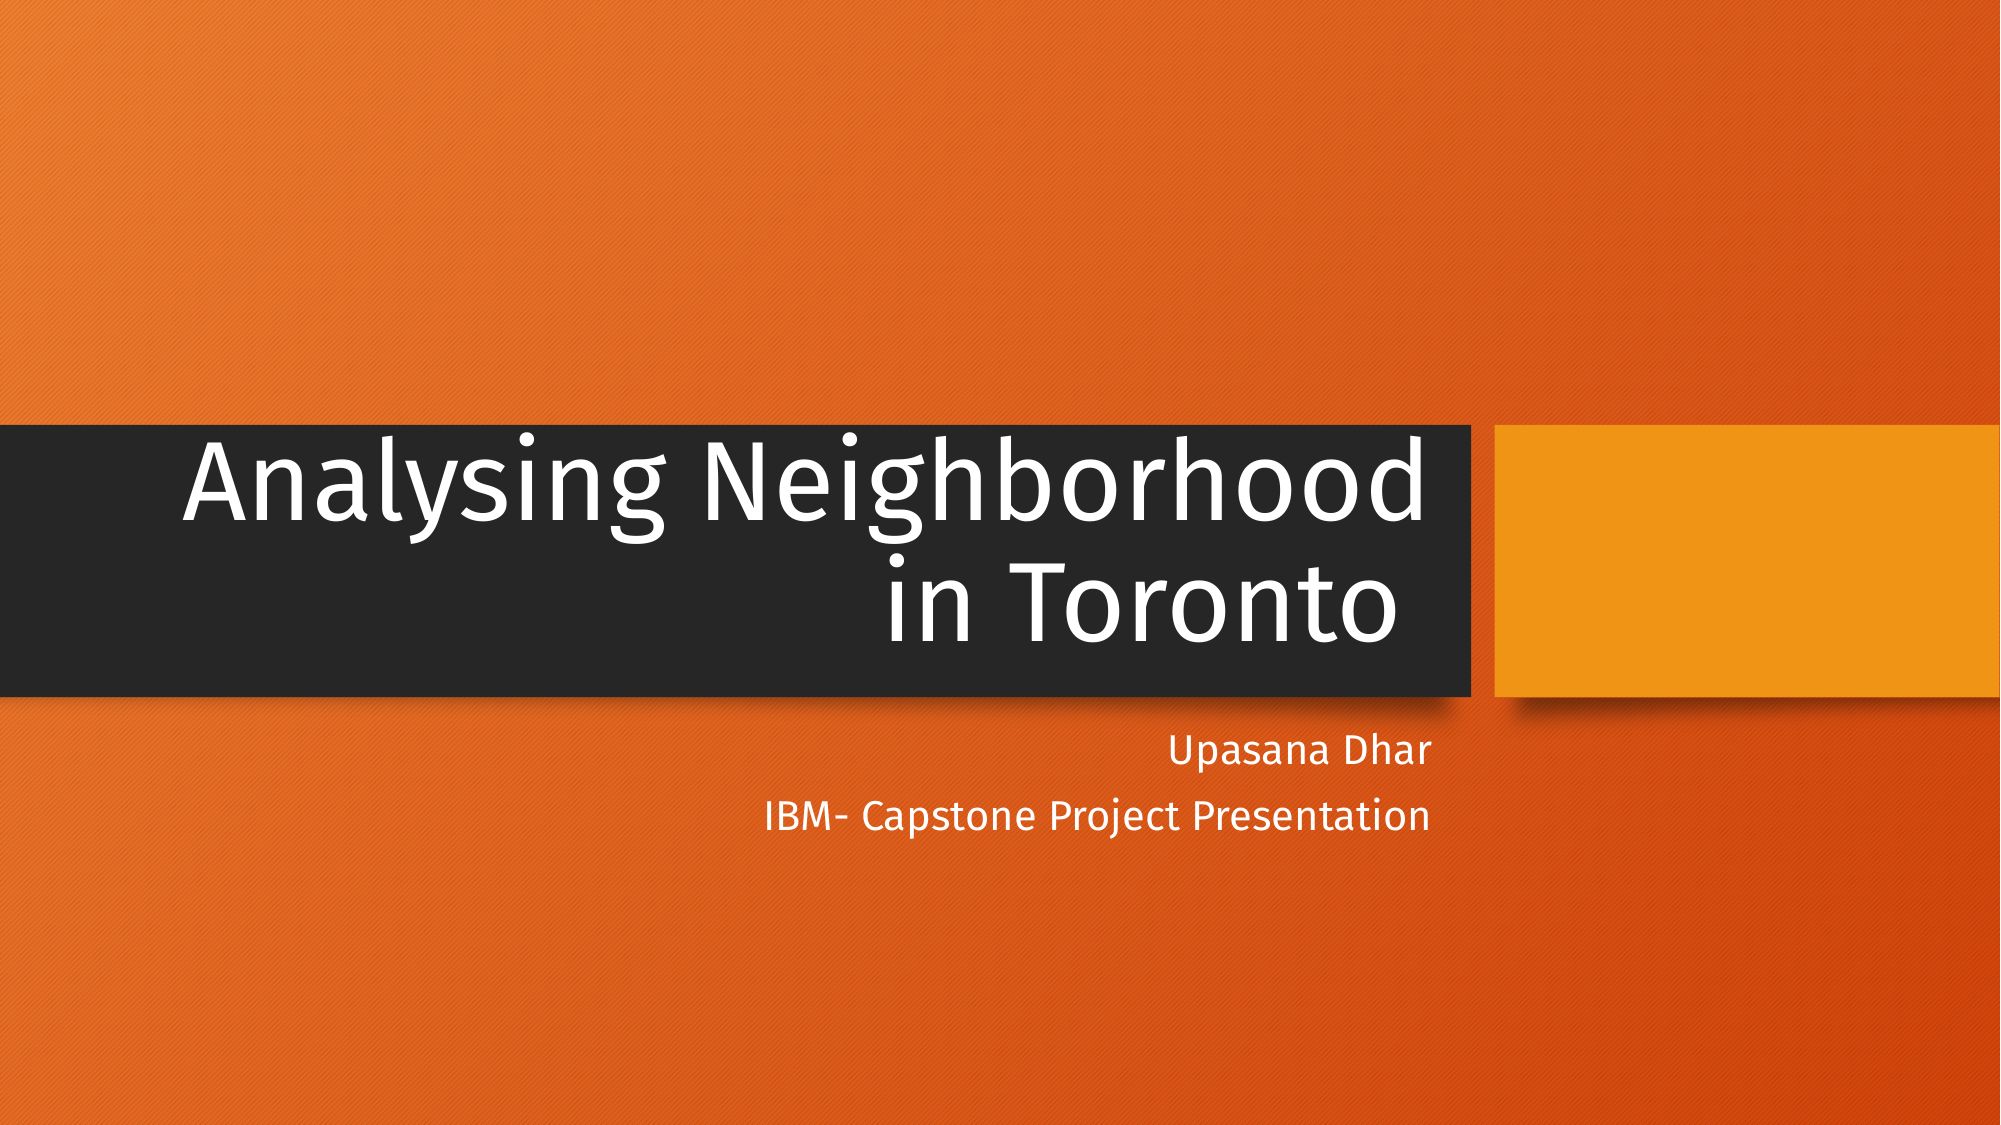

# Analysing Neighborhood in Toronto
Upasana Dhar
IBM- Capstone Project Presentation